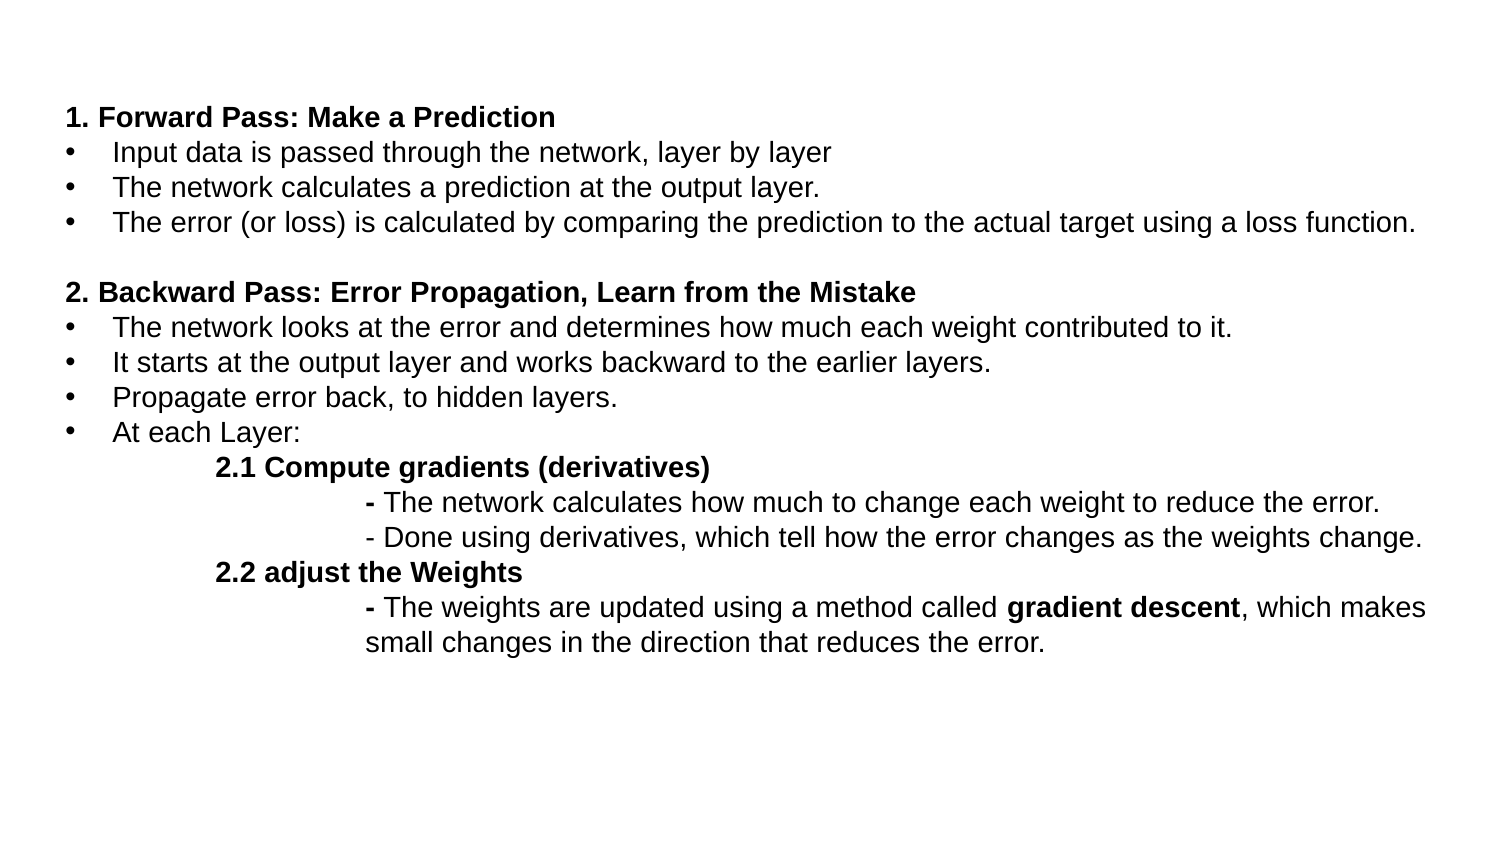

1. Forward Pass: Make a Prediction
Input data is passed through the network, layer by layer
The network calculates a prediction at the output layer.
The error (or loss) is calculated by comparing the prediction to the actual target using a loss function.

2. Backward Pass: Error Propagation, Learn from the Mistake
The network looks at the error and determines how much each weight contributed to it.
It starts at the output layer and works backward to the earlier layers.
Propagate error back, to hidden layers.
At each Layer:
	2.1 Compute gradients (derivatives)
 		- The network calculates how much to change each weight to reduce the error.
		- Done using derivatives, which tell how the error changes as the weights change.
 	2.2 adjust the Weights
  		- The weights are updated using a method called gradient descent, which makes
 		small changes in the direction that reduces the error.